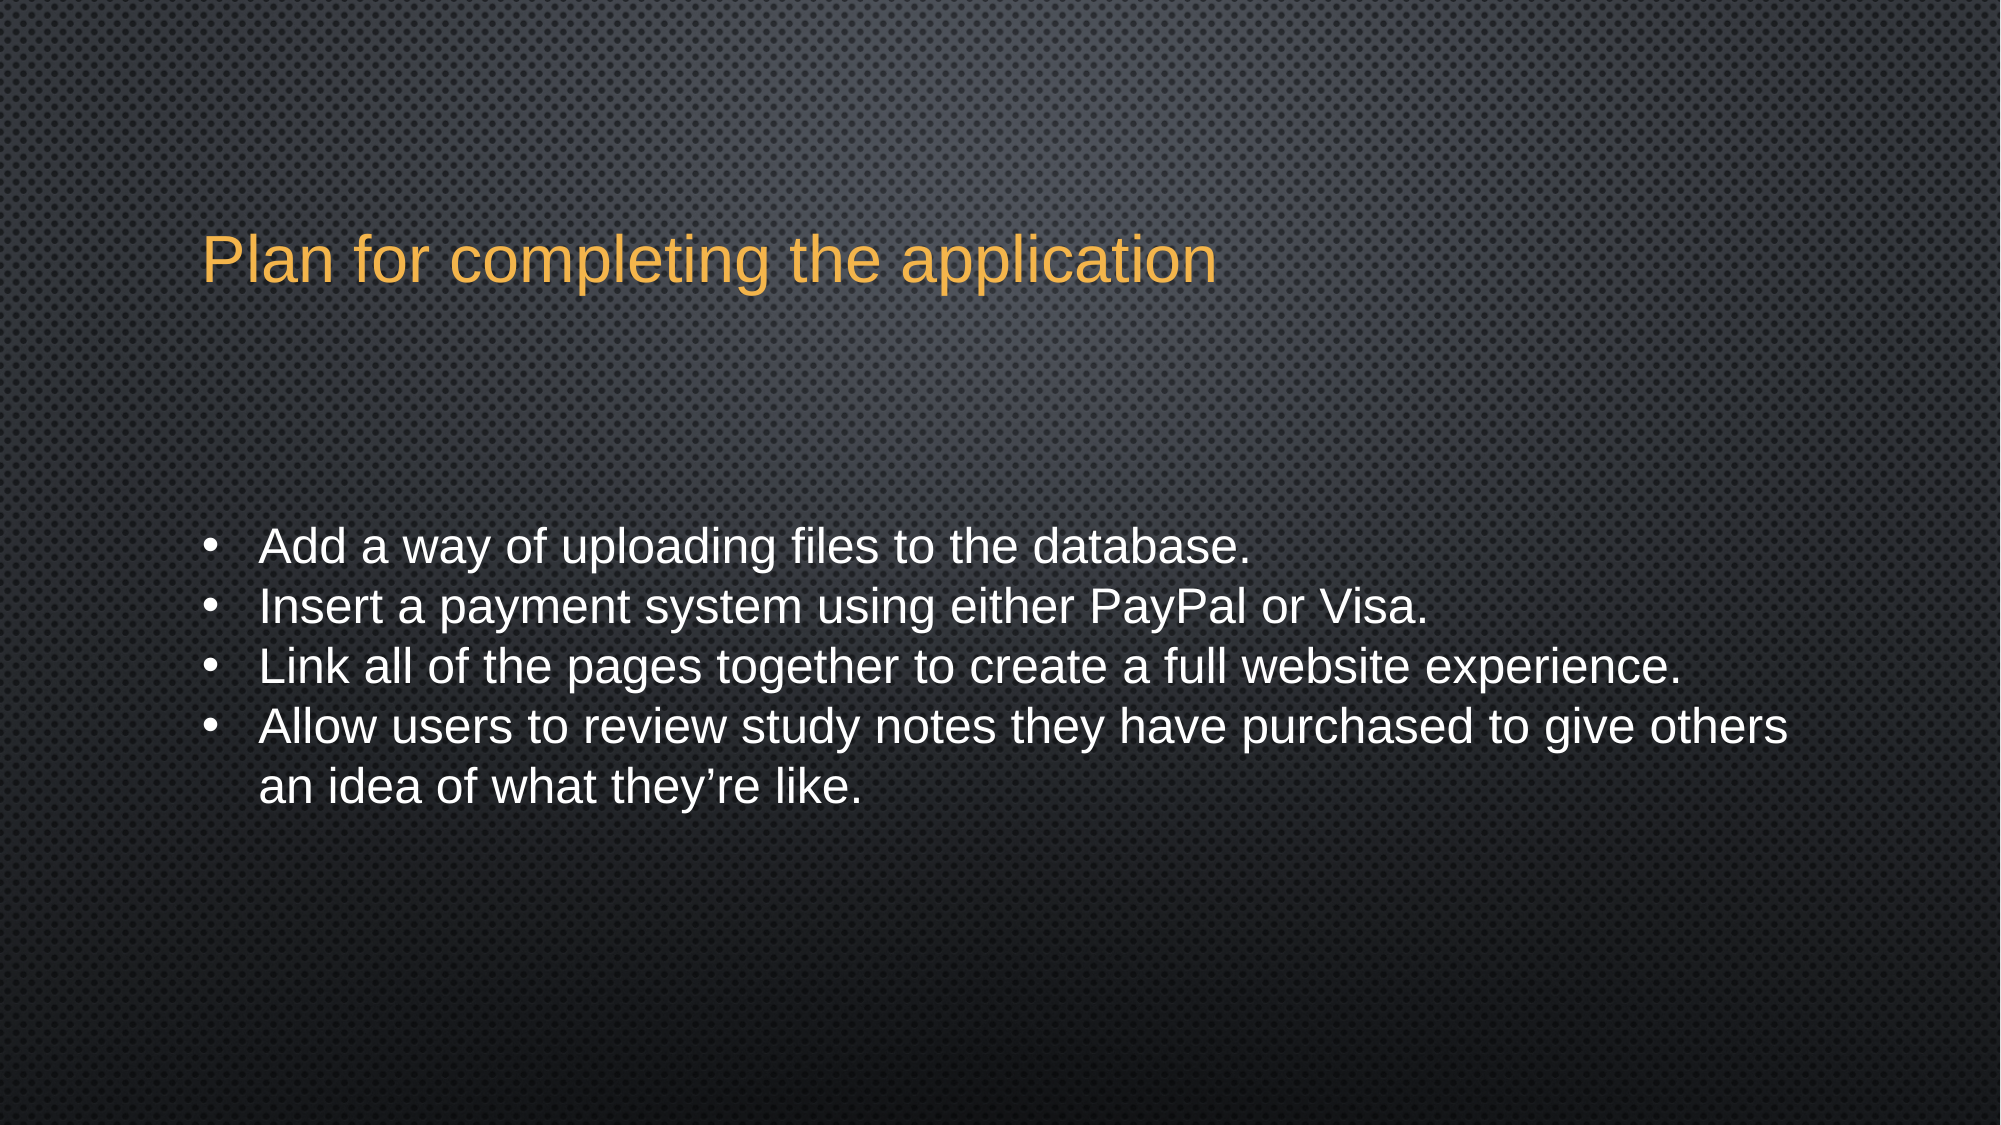

Plan for completing the application
Add a way of uploading files to the database.
Insert a payment system using either PayPal or Visa.
Link all of the pages together to create a full website experience.
Allow users to review study notes they have purchased to give others an idea of what they’re like.